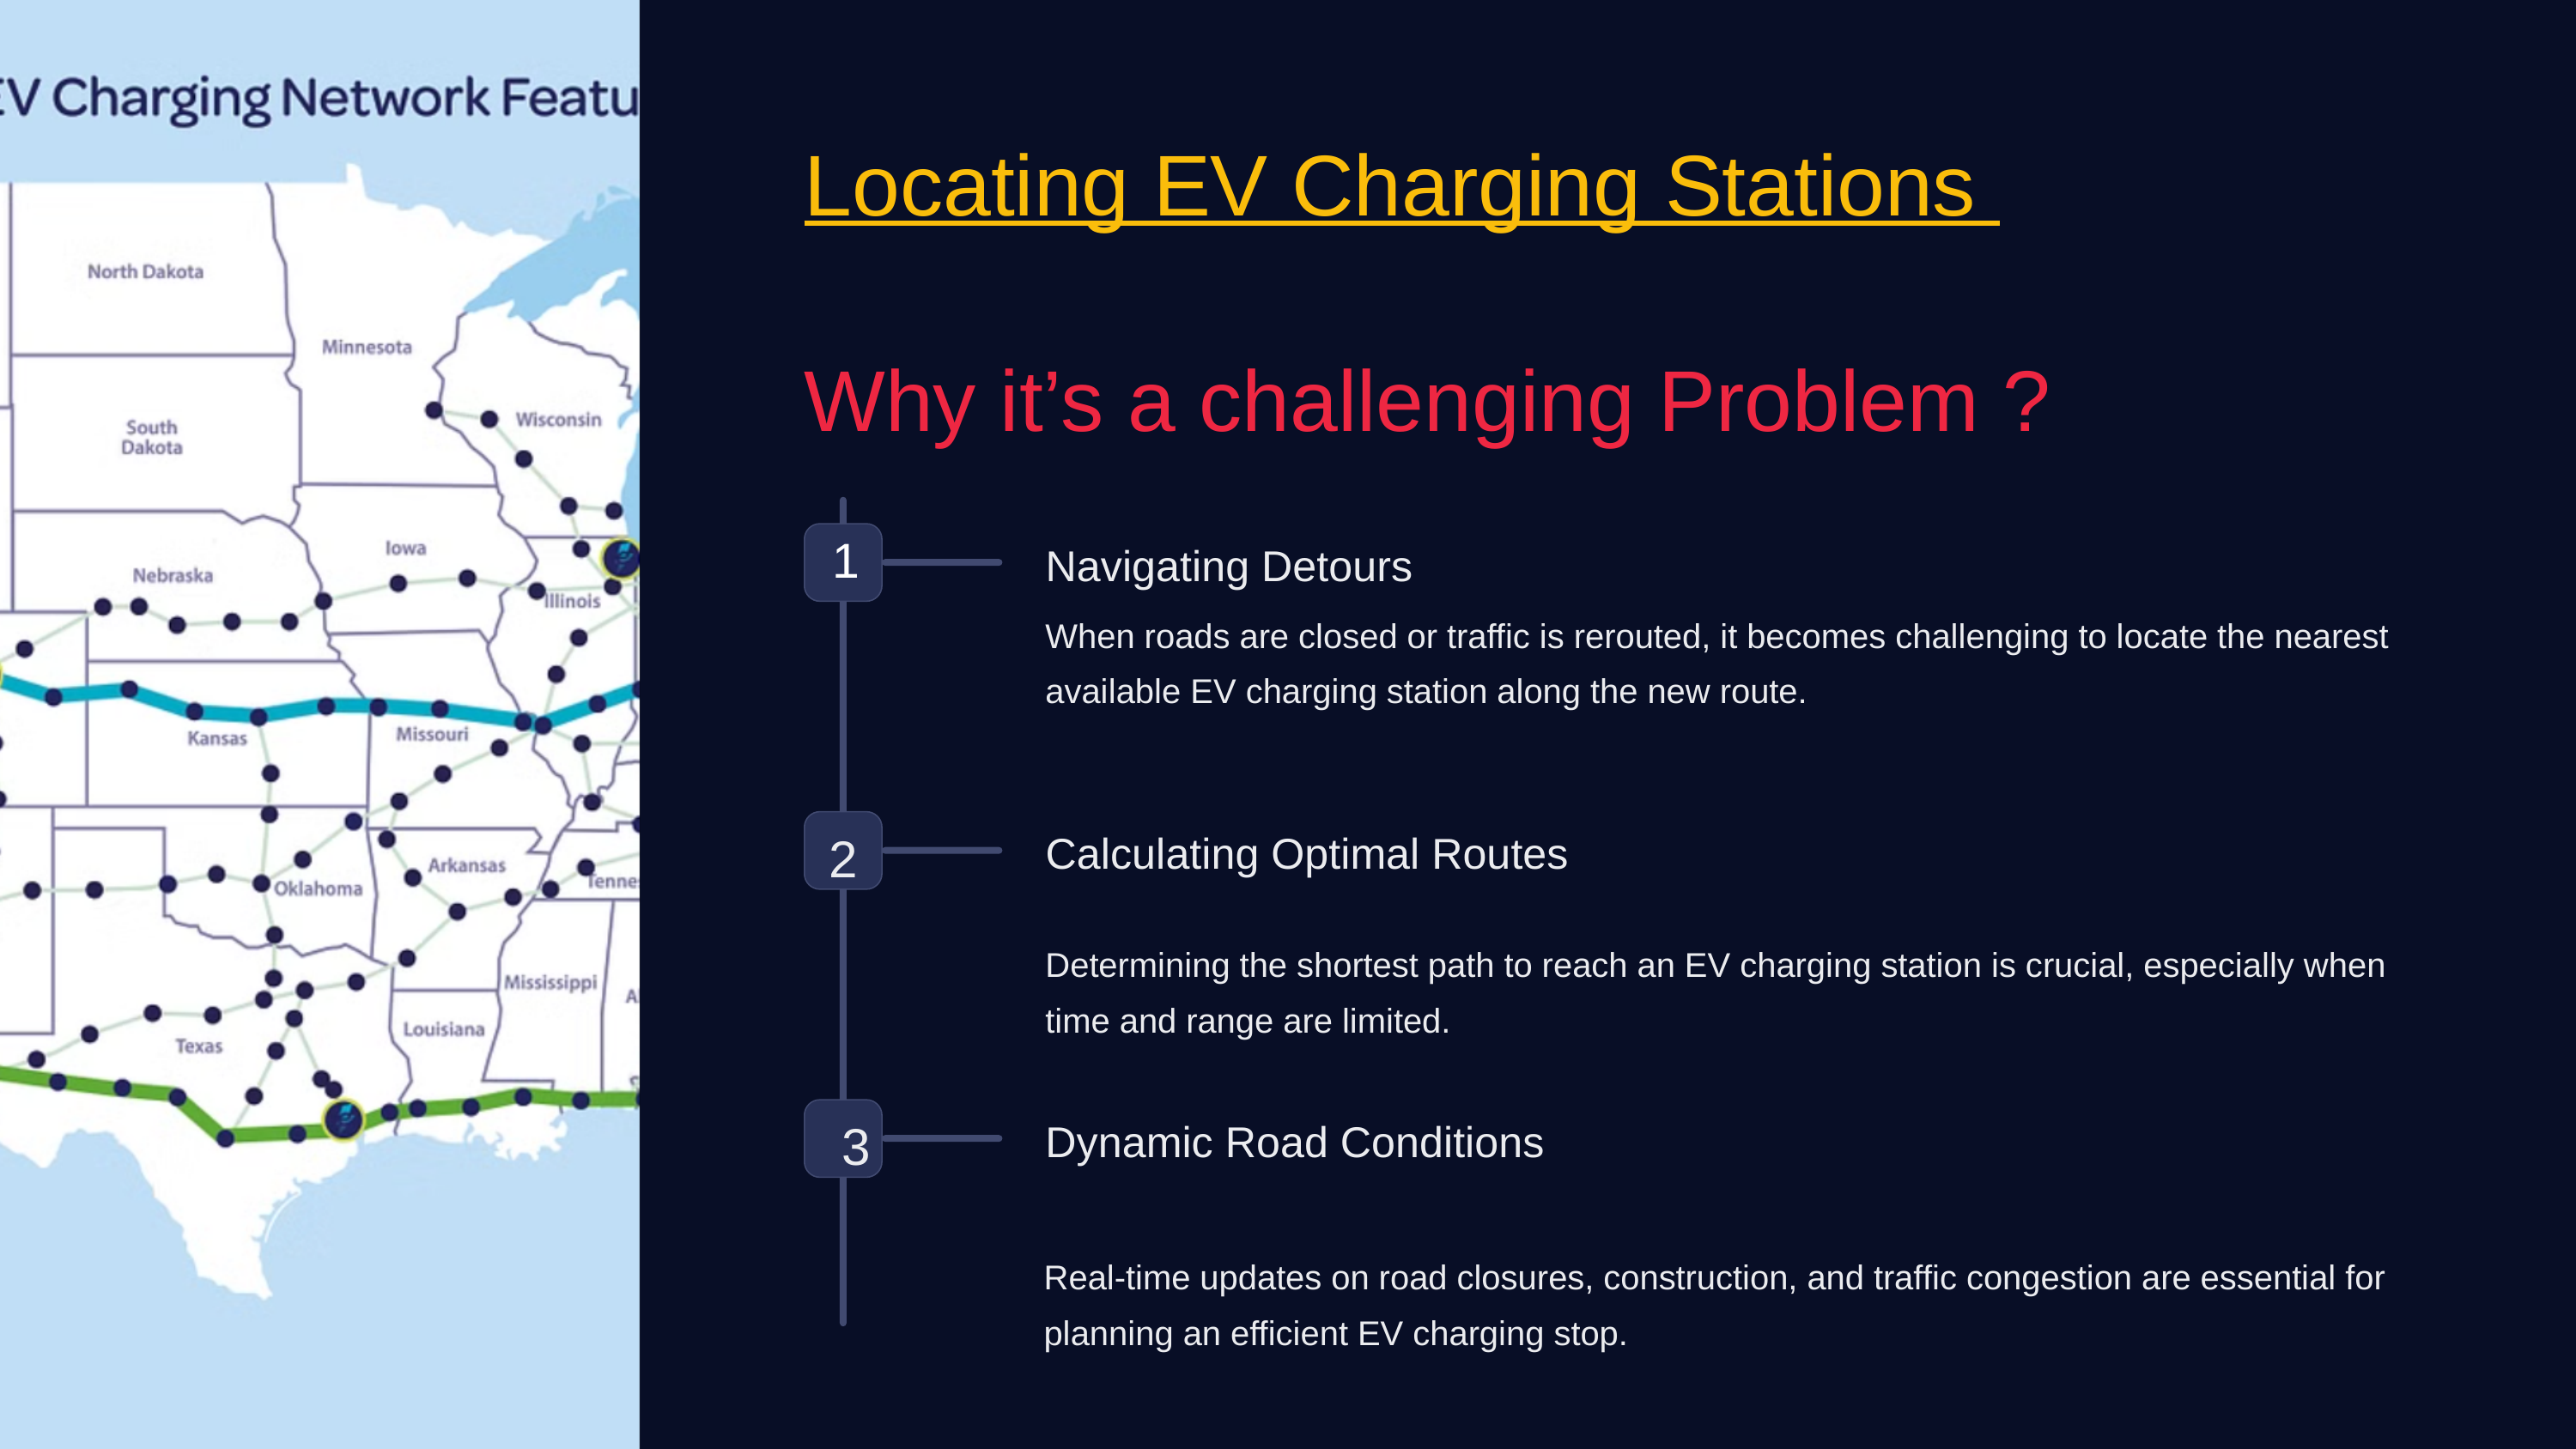

Locating EV Charging Stations

Why it’s a challenging Problem ?

1
Navigating Detours

When roads are closed or traffic is rerouted, it becomes challenging to locate the nearest available EV charging station along the new route.

2
Calculating Optimal Routes

Determining the shortest path to reach an EV charging station is crucial, especially when time and range are limited.

3
Dynamic Road Conditions

Real-time updates on road closures, construction, and traffic congestion are essential for planning an efficient EV charging stop.